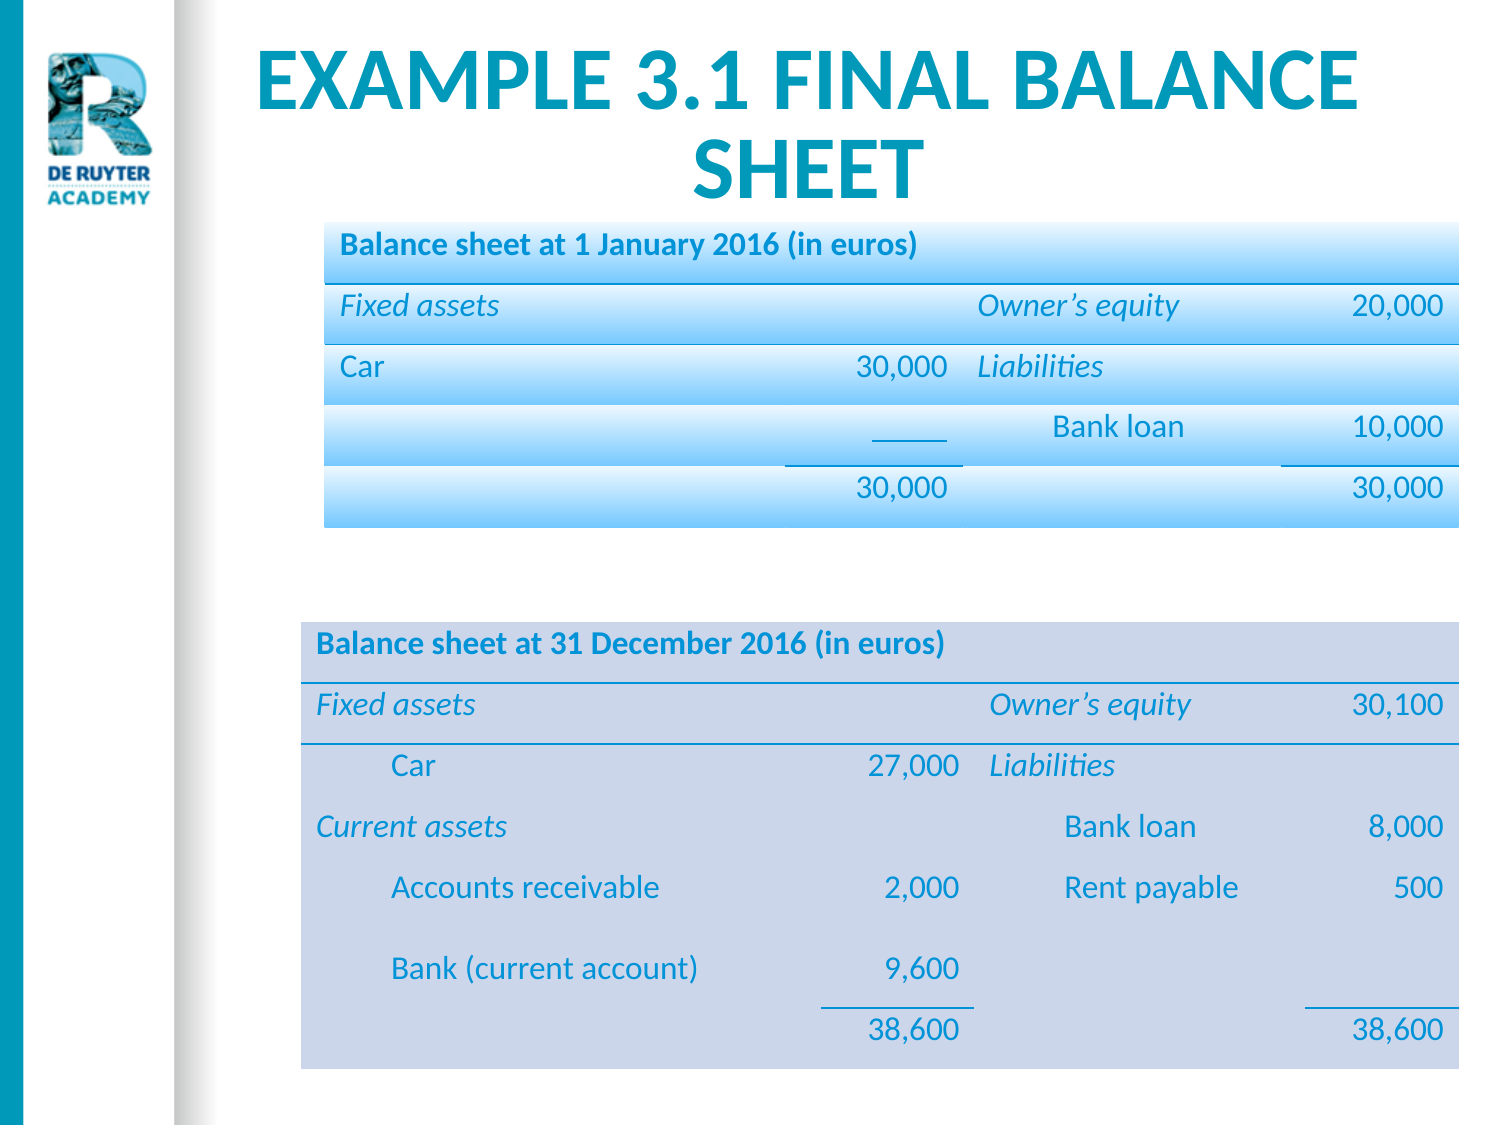

# Example 3.1 Final Balance sheet
| Balance sheet at 1 January 2016 (in euros) |  |  |  |
| --- | --- | --- | --- |
| Fixed assets |  | Owner’s equity | 20,000 |
| Car | 30,000 | Liabilities |  |
|  |  | Bank loan | 10,000 |
|  | 30,000 |  | 30,000 |
| Balance sheet at 31 December 2016 (in euros) |  |  |  |
| --- | --- | --- | --- |
| Fixed assets |  | Owner’s equity | 30,100 |
| Car | 27,000 | Liabilities |  |
| Current assets |  | Bank loan | 8,000 |
| Accounts receivable | 2,000 | Rent payable | 500 |
| Bank (current account) | 9,600 |  |  |
|  | 38,600 |  | 38,600 |